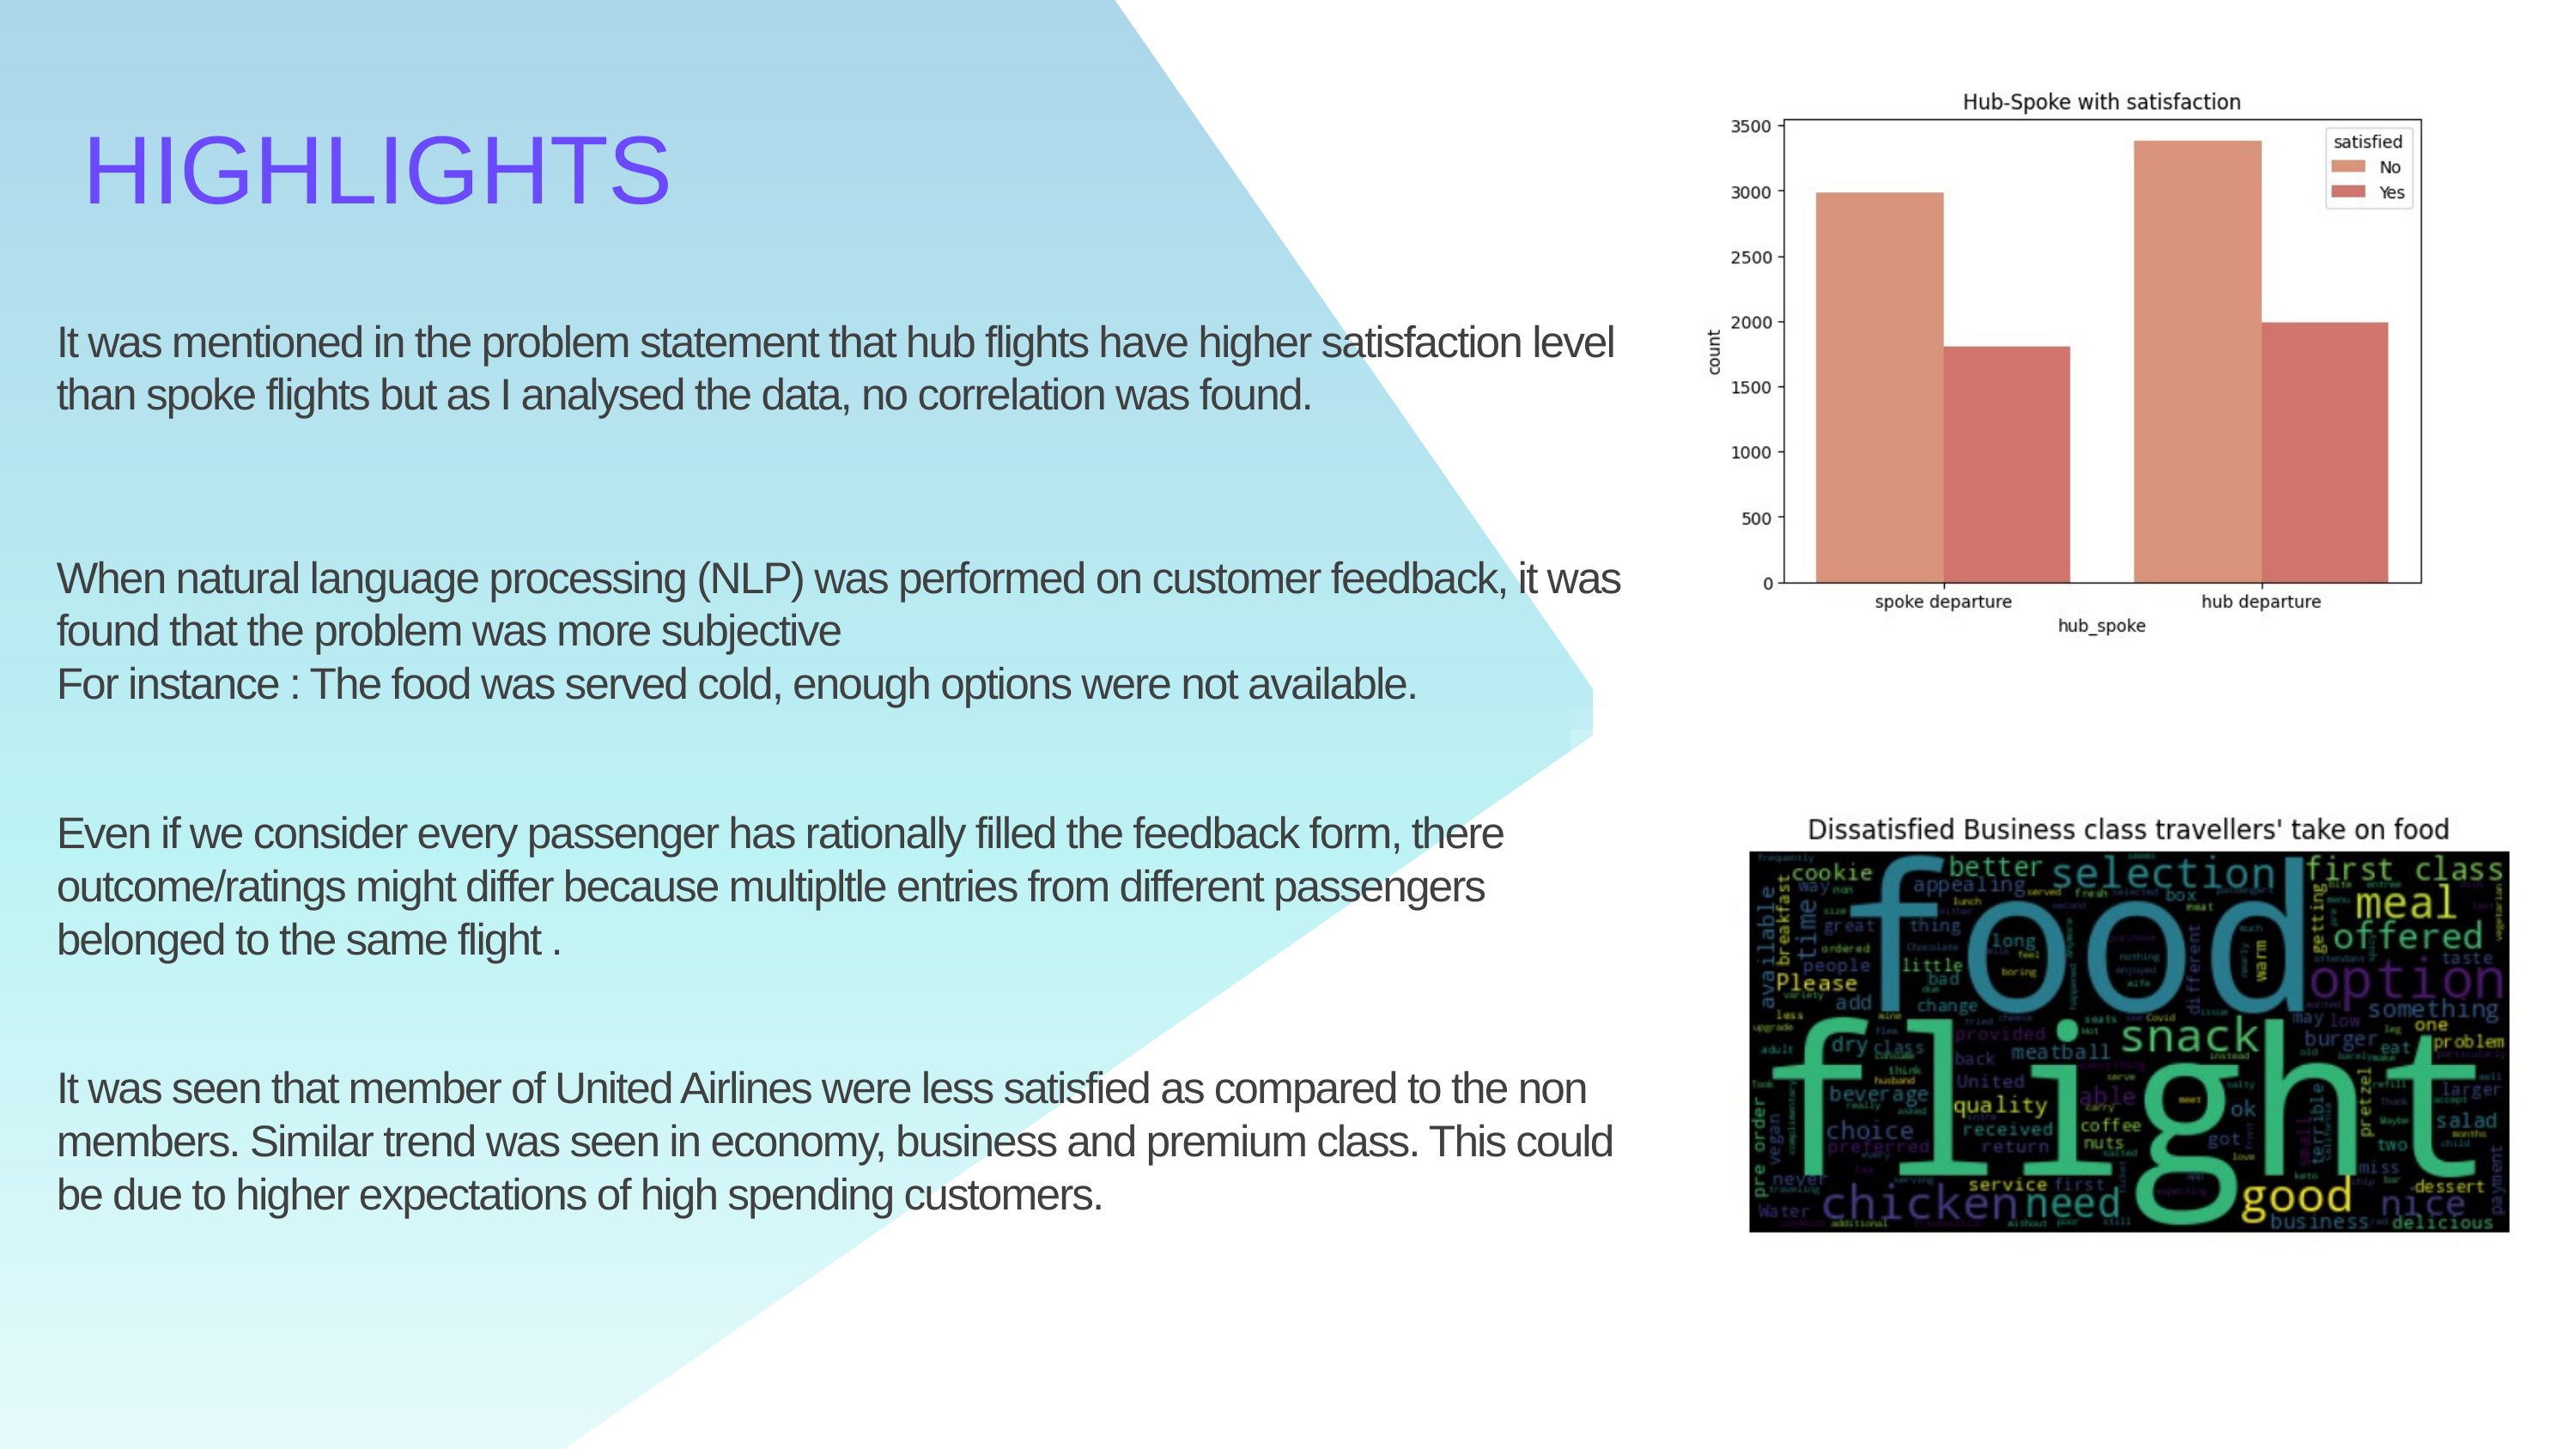

HIGHLIGHTS
It was mentioned in the problem statement that hub flights have higher satisfaction level than spoke flights but as I analysed the data, no correlation was found.
When natural language processing (NLP) was performed on customer feedback, it was found that the problem was more subjective
For instance : The food was served cold, enough options were not available.

Even if we consider every passenger has rationally filled the feedback form, there outcome/ratings might differ because multipltle entries from different passengers belonged to the same flight .
It was seen that member of United Airlines were less satisfied as compared to the non members. Similar trend was seen in economy, business and premium class. This could be due to higher expectations of high spending customers.